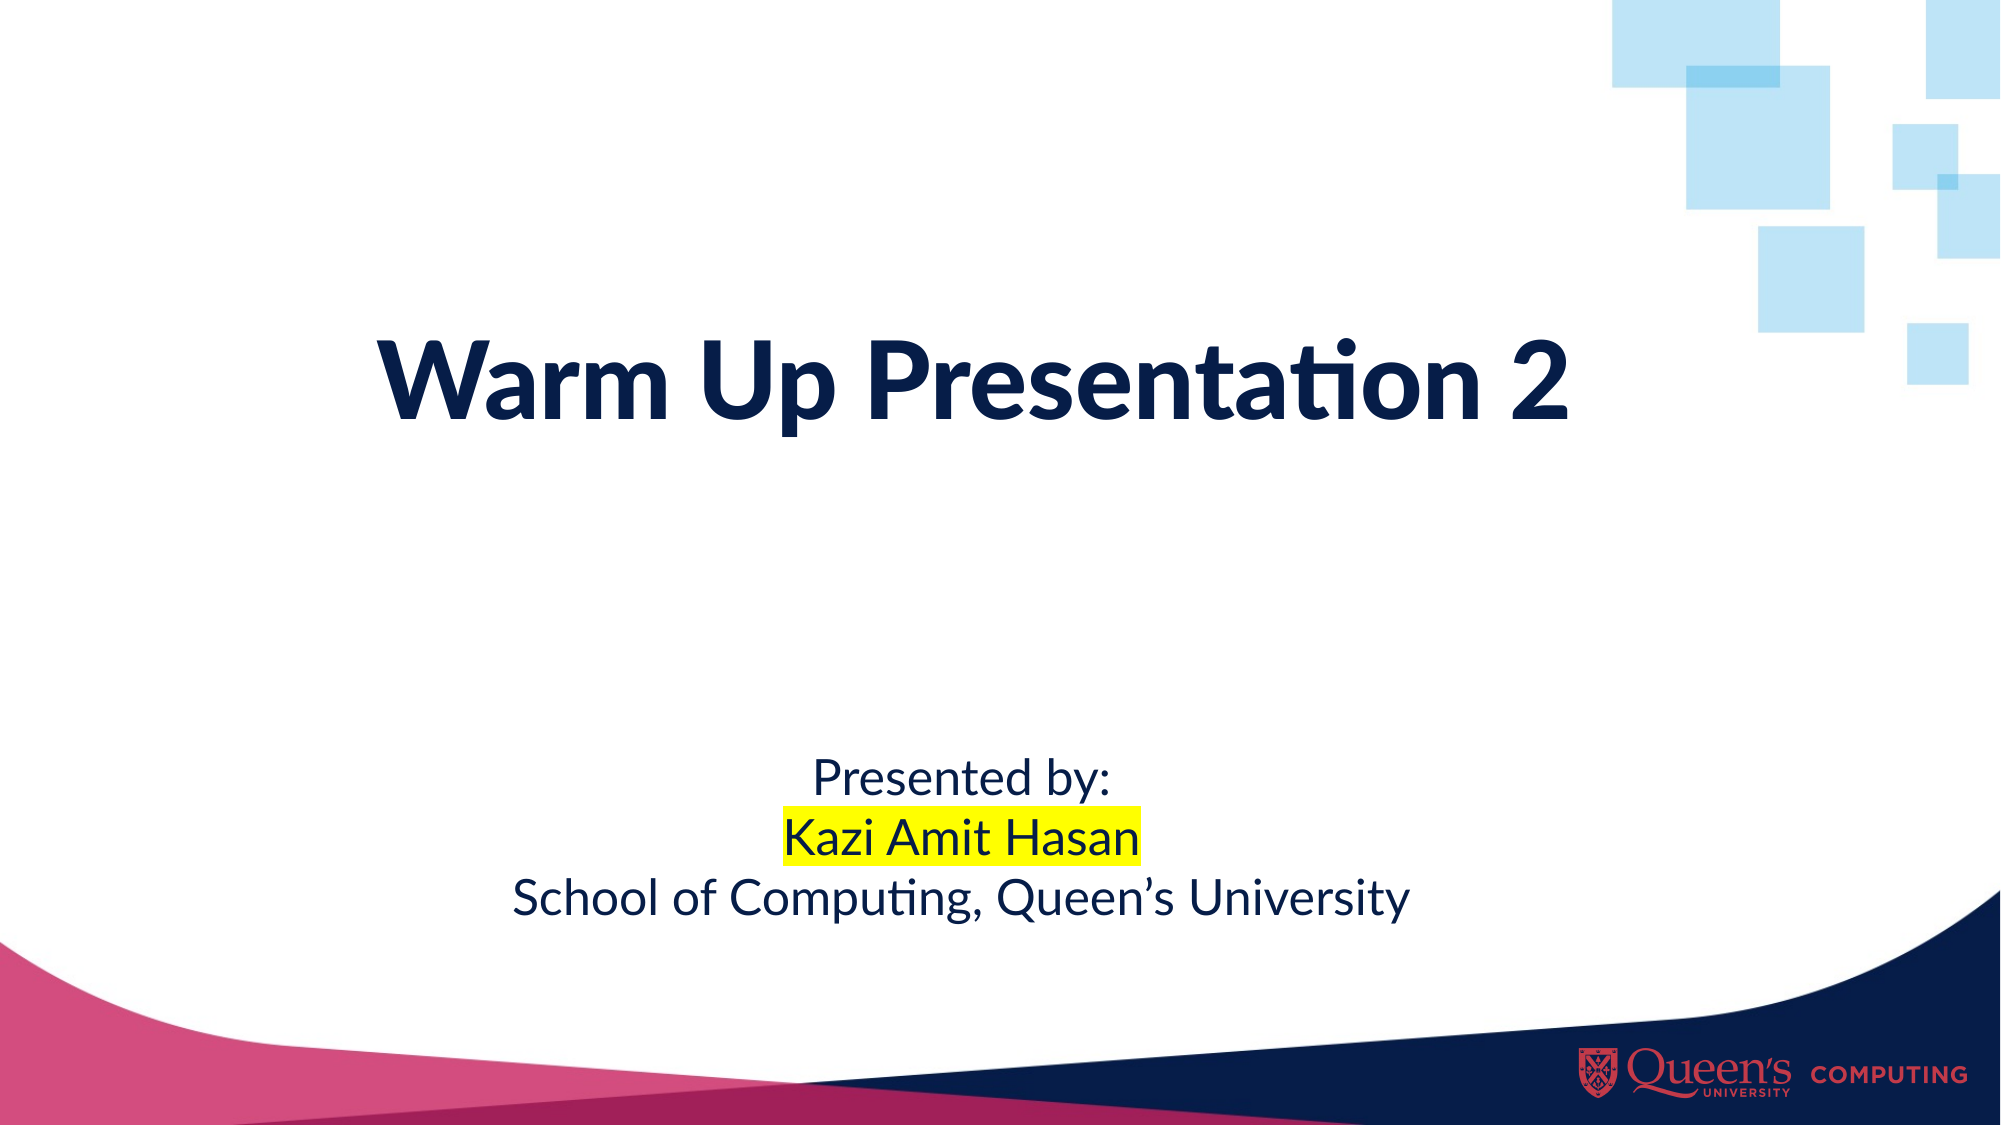

# Warm Up Presentation 2
Presented by:
Kazi Amit Hasan
School of Computing, Queen’s University